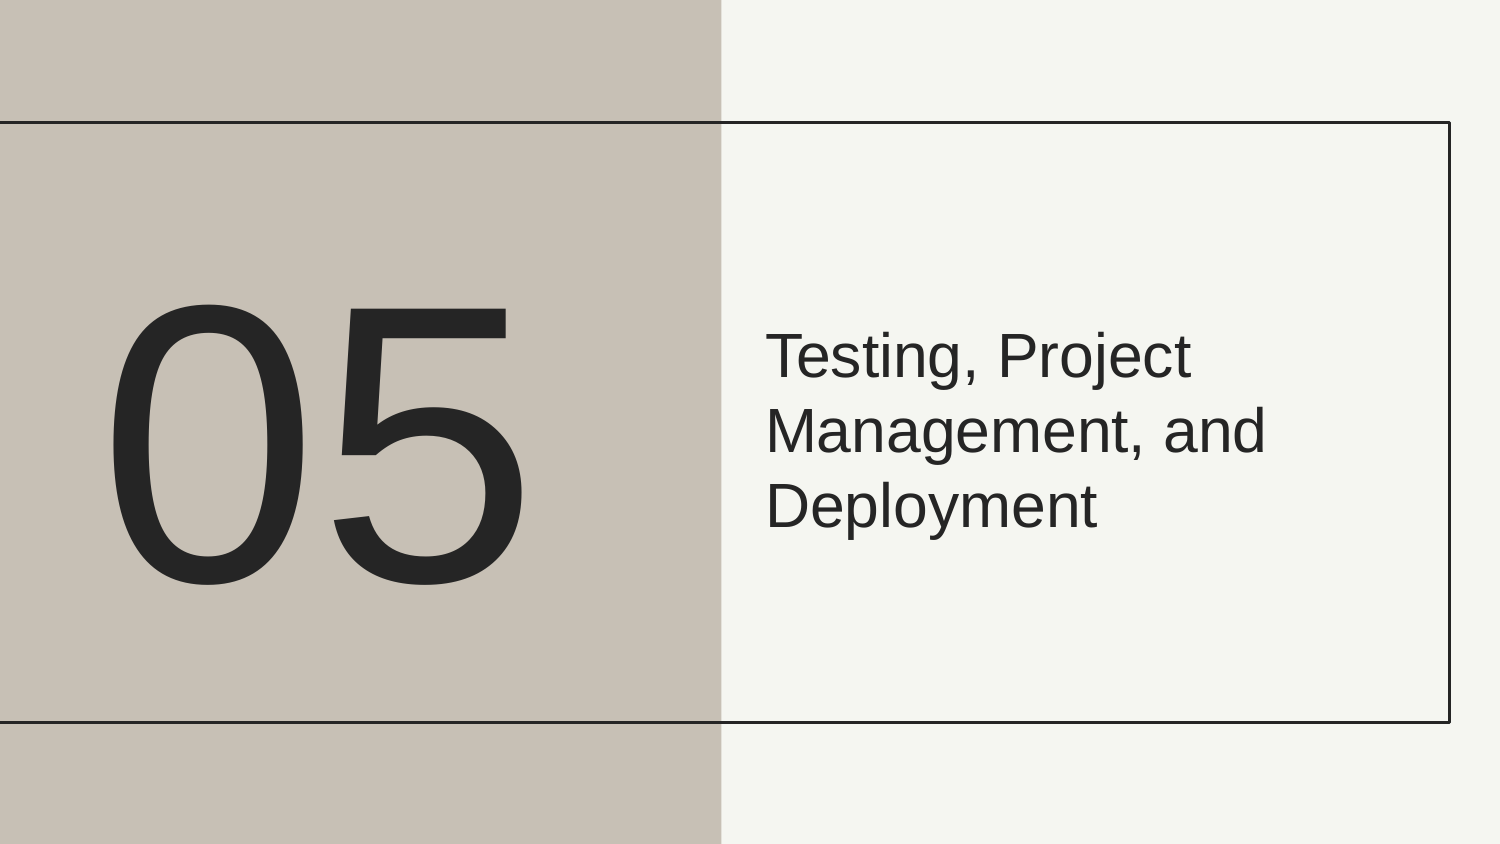

05
# Testing, Project Management, and Deployment